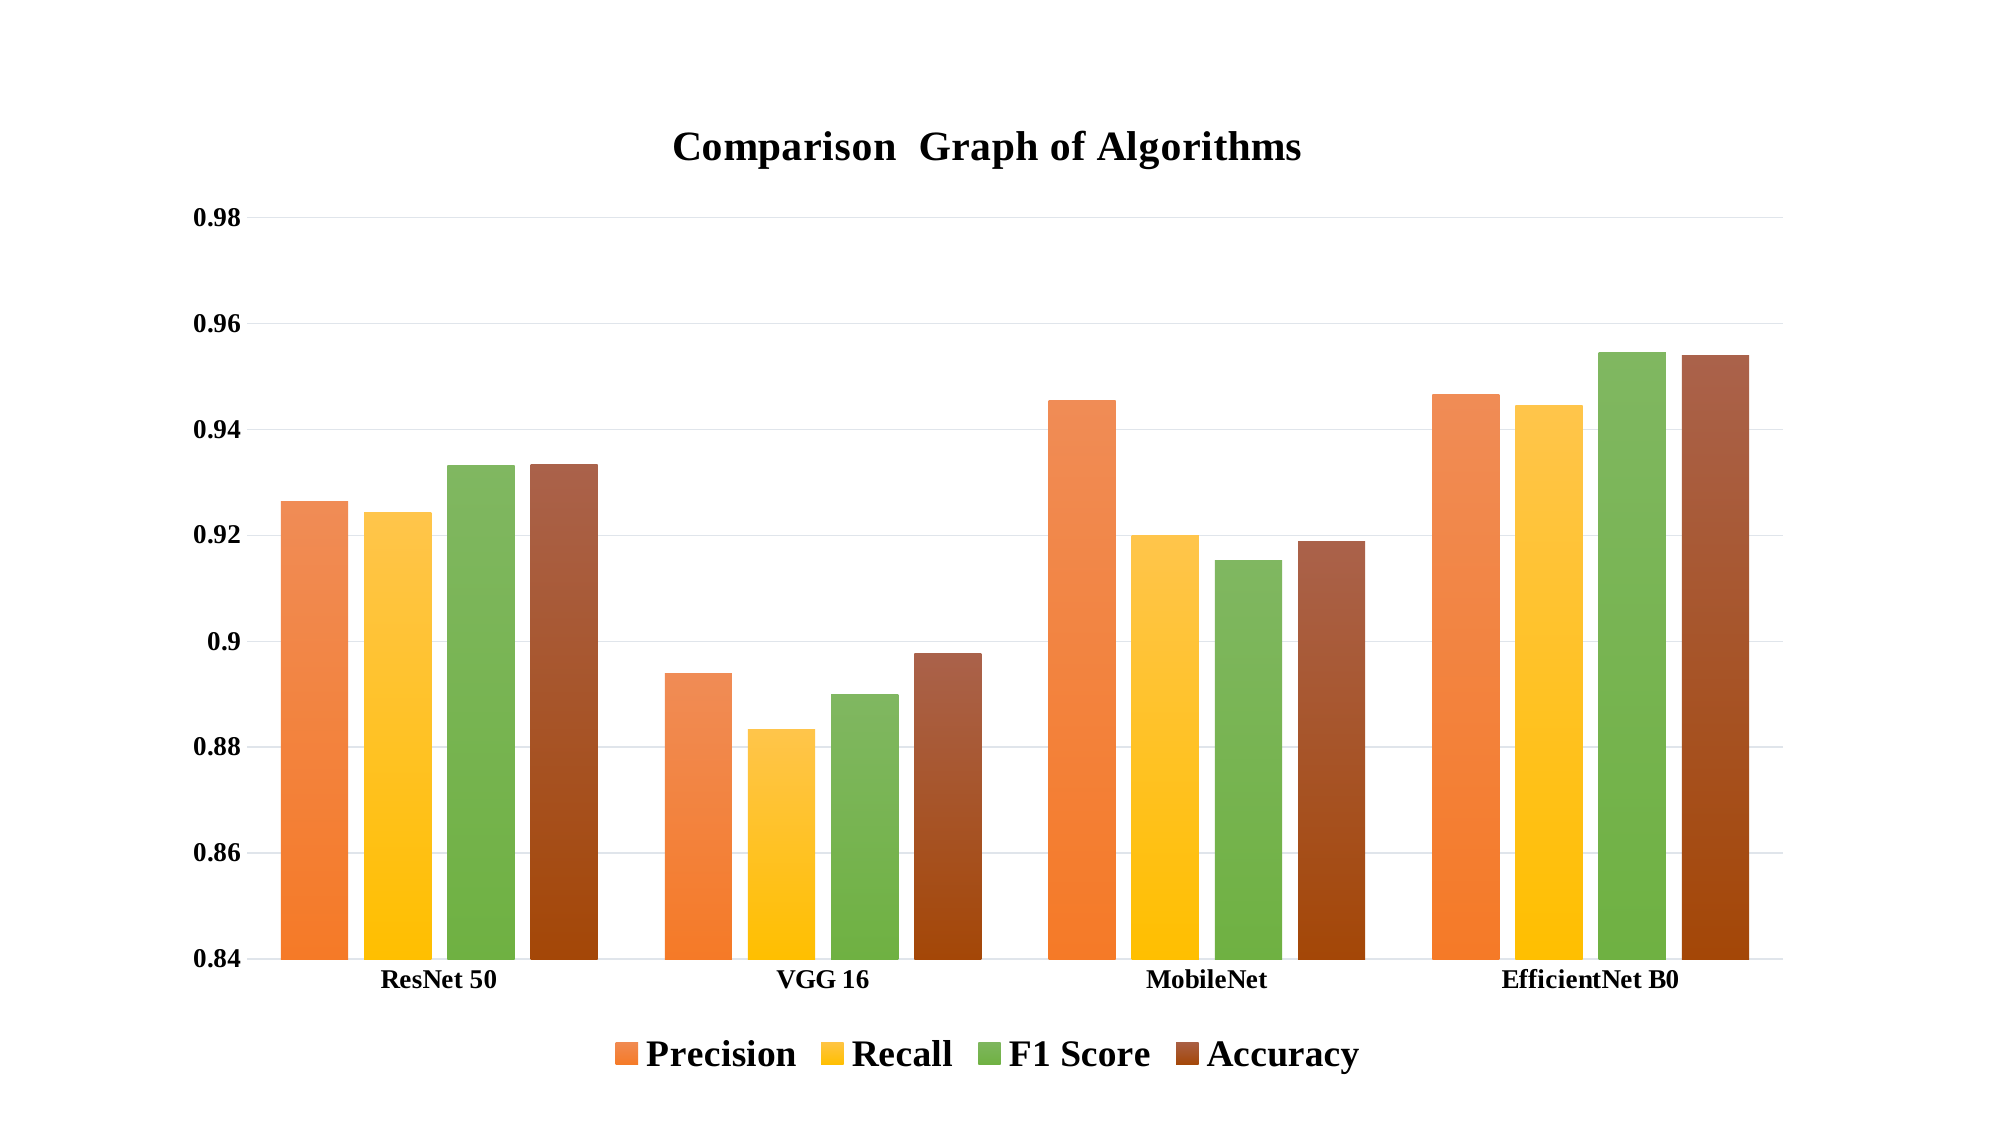

### Chart: Comparison  Graph of Algorithms

| Category | Precision | Recall | F1 Score | Accuracy |
|---|---|---|---|---|
| ResNet 50 | 0.92632 | 0.92432 | 0.9332 | 0.93344 |
| VGG 16 | 0.894 | 0.88333 | 0.89004 | 0.89773 |
| MobileNet | 0.94545 | 0.9199 | 0.91532 | 0.91887 |
| EfficientNet B0 | 0.946543 | 0.944578 | 0.954454 | 0.9539 |